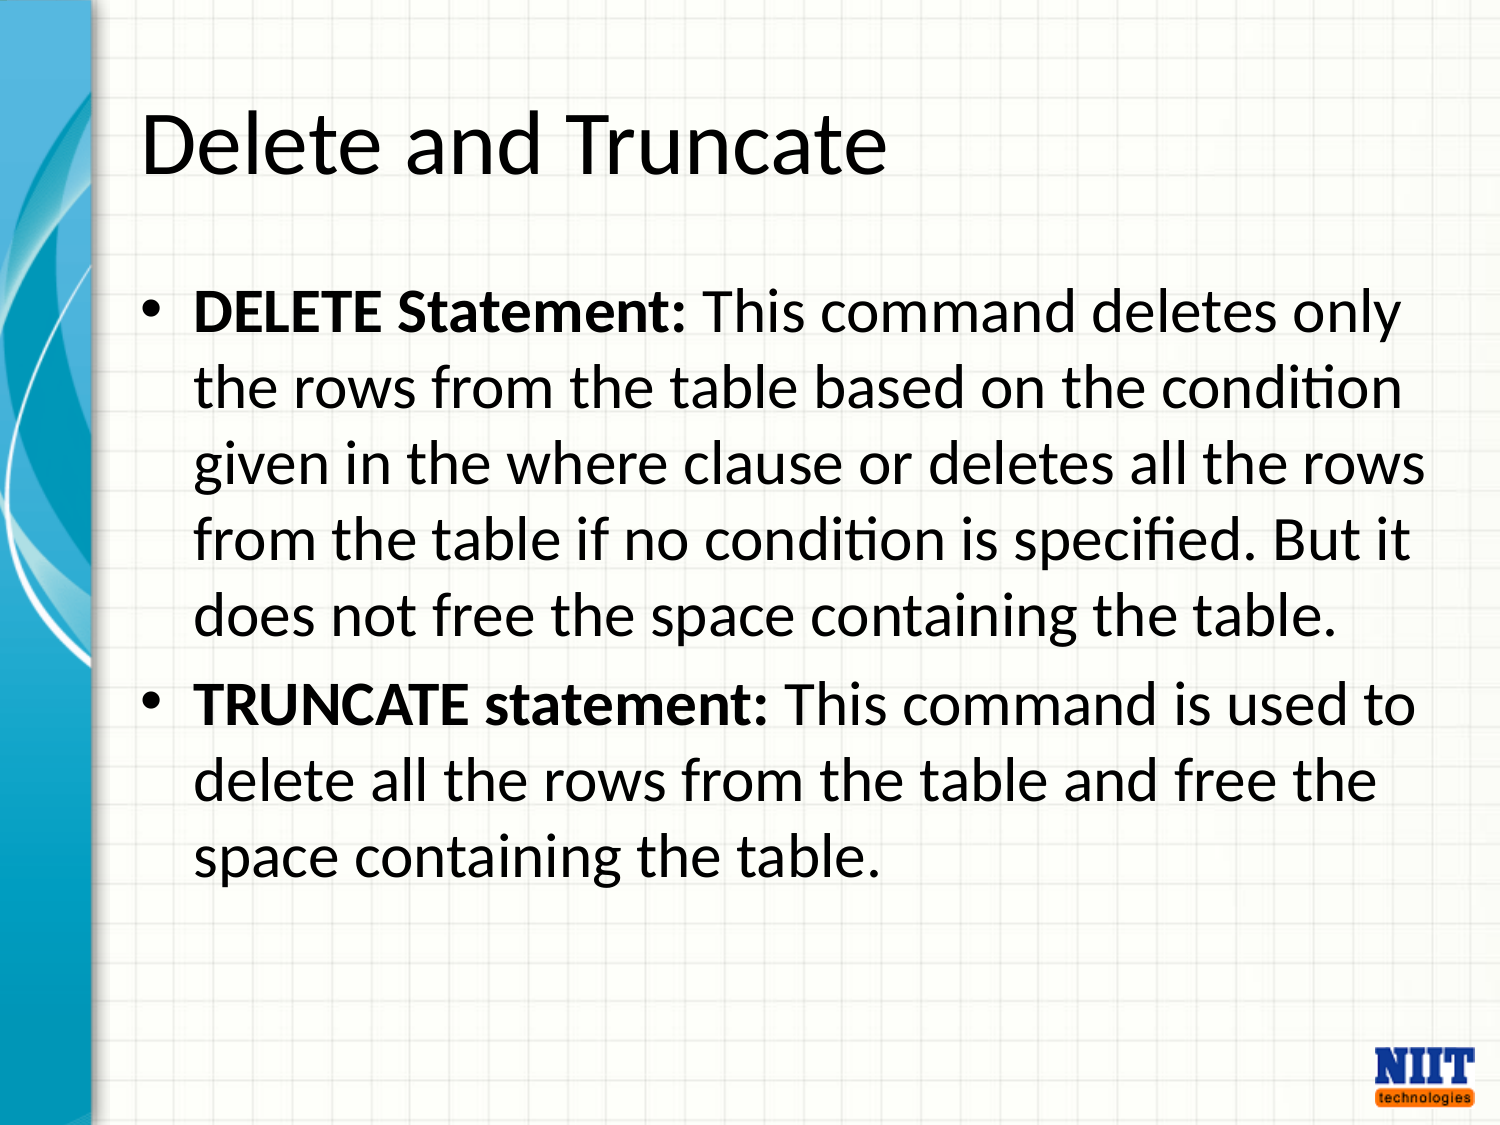

# Delete and Truncate
DELETE Statement: This command deletes only the rows from the table based on the condition given in the where clause or deletes all the rows from the table if no condition is specified. But it does not free the space containing the table.
TRUNCATE statement: This command is used to delete all the rows from the table and free the space containing the table.